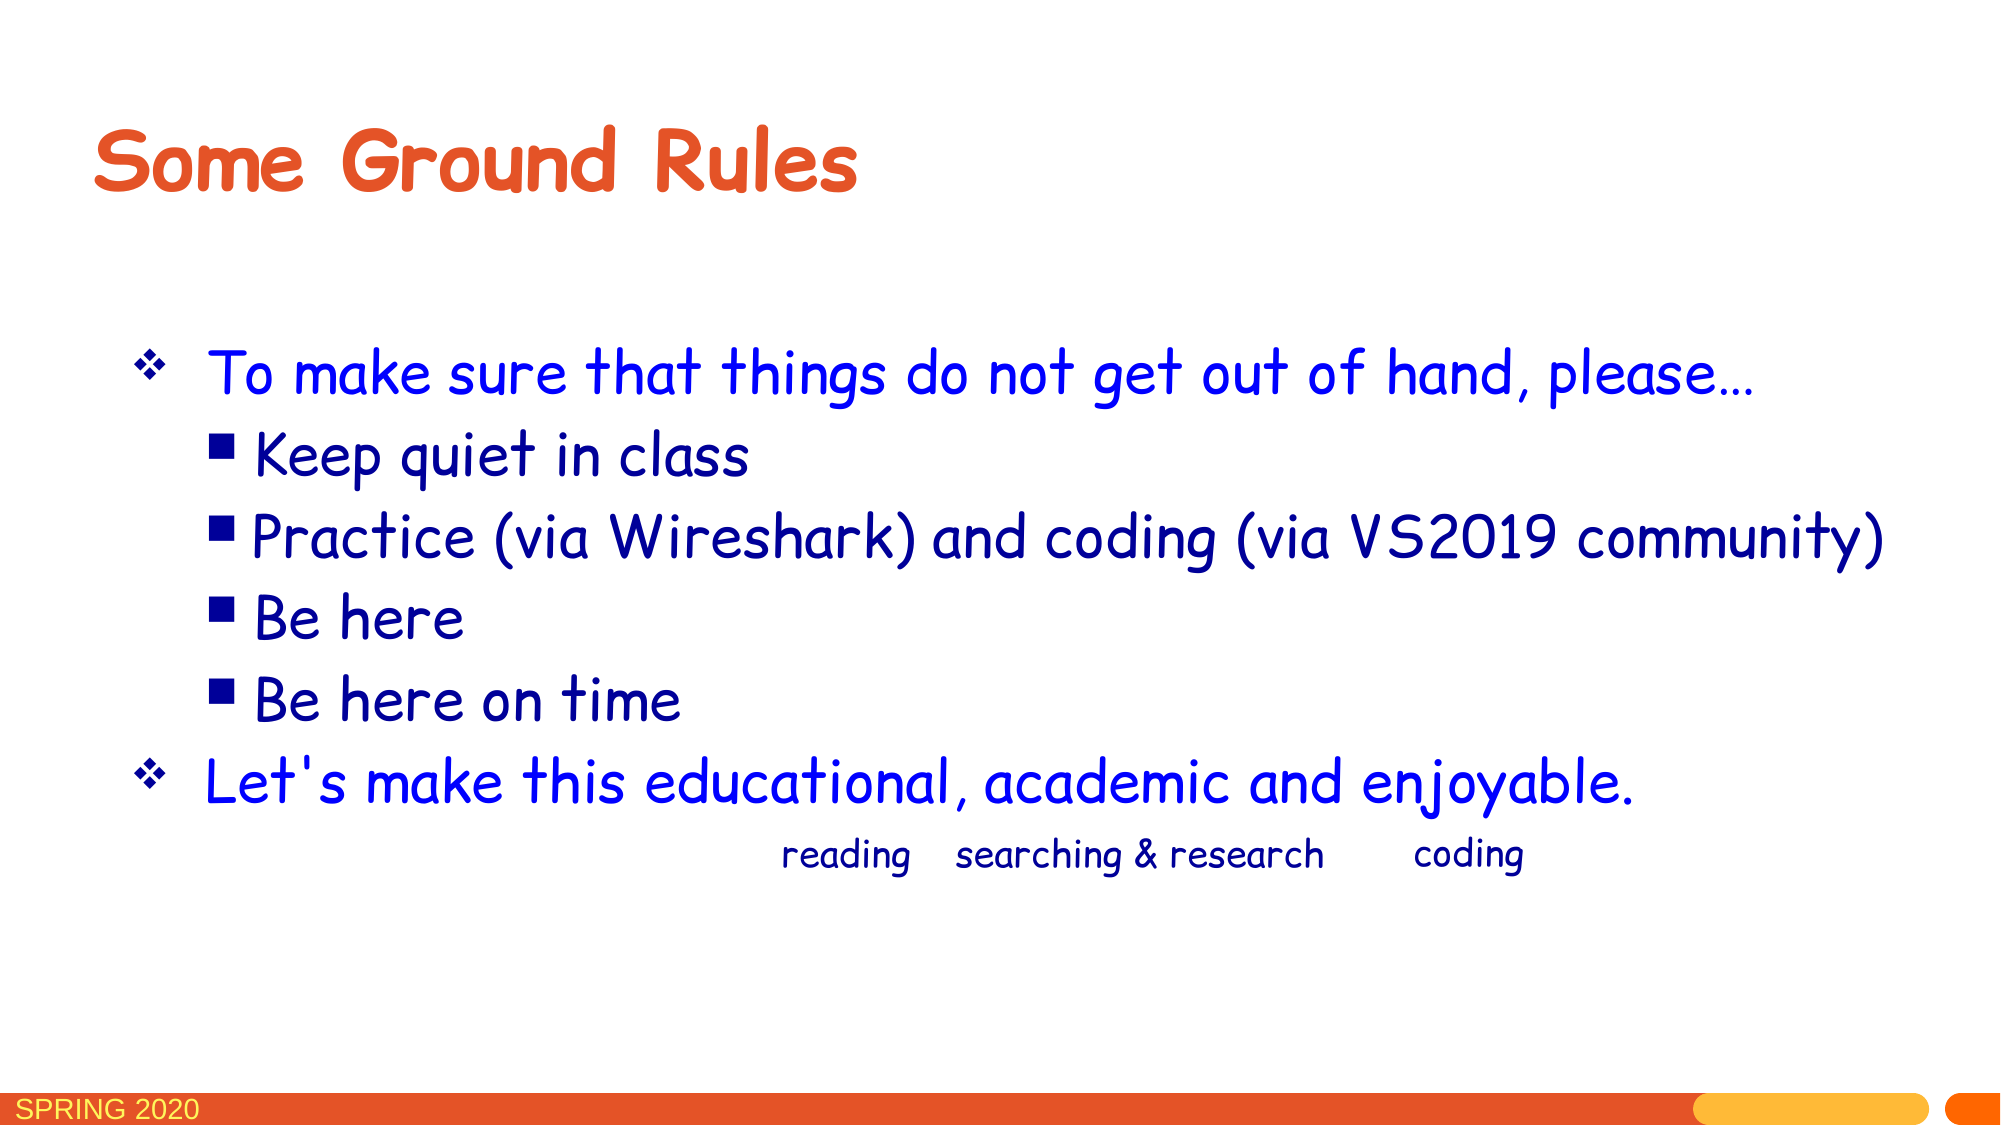

# Some Ground Rules
To make sure that things do not get out of hand, please…
Keep quiet in class
Practice (via Wireshark) and coding (via VS2019 community)
Be here
Be here on time
Let's make this educational, academic and enjoyable.
coding
reading
searching & research